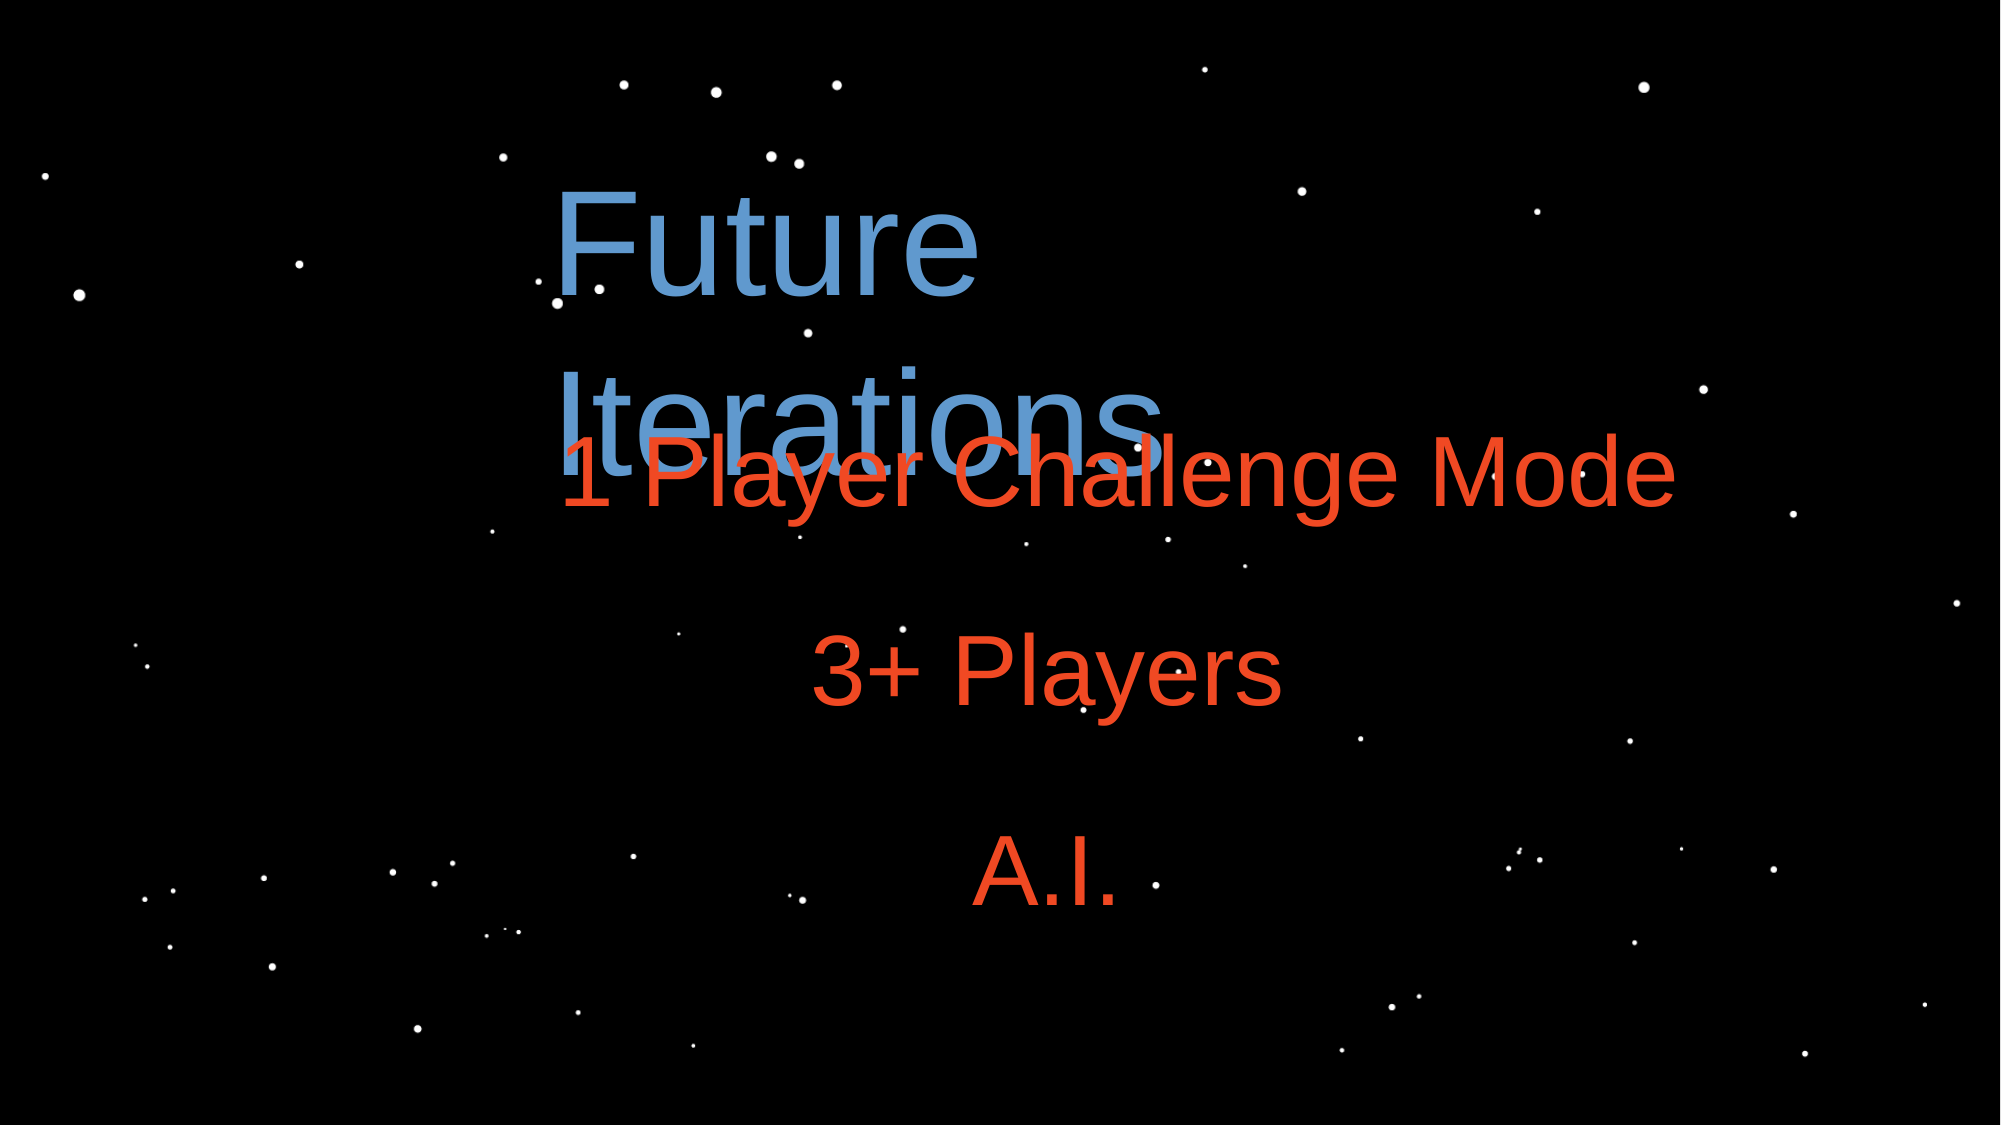

Future Iterations
1 Player Challenge Mode
3+ Players
A.I.